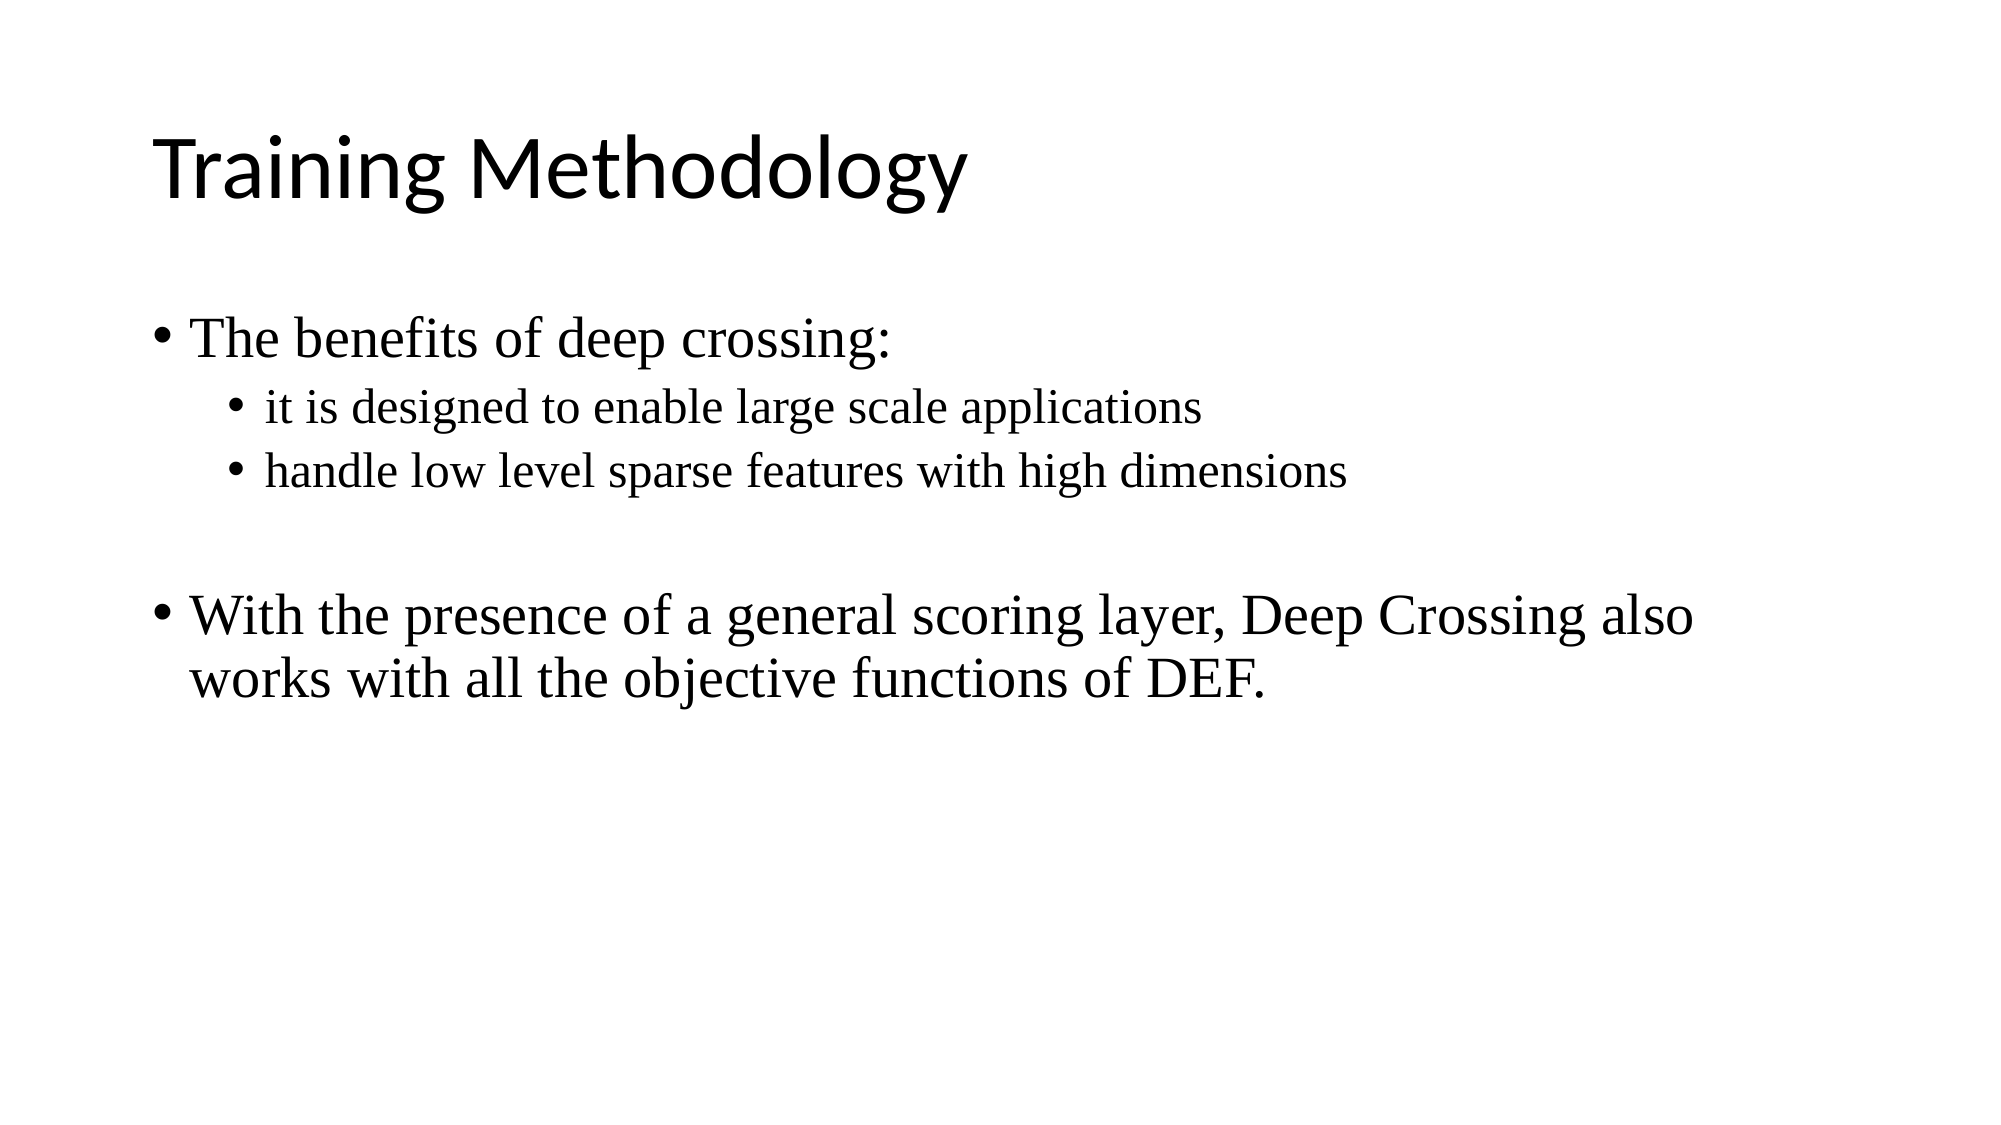

# Training Methodology
The benefits of deep crossing:
it is designed to enable large scale applications
handle low level sparse features with high dimensions

With the presence of a general scoring layer, Deep Crossing also works with all the objective functions of DEF.